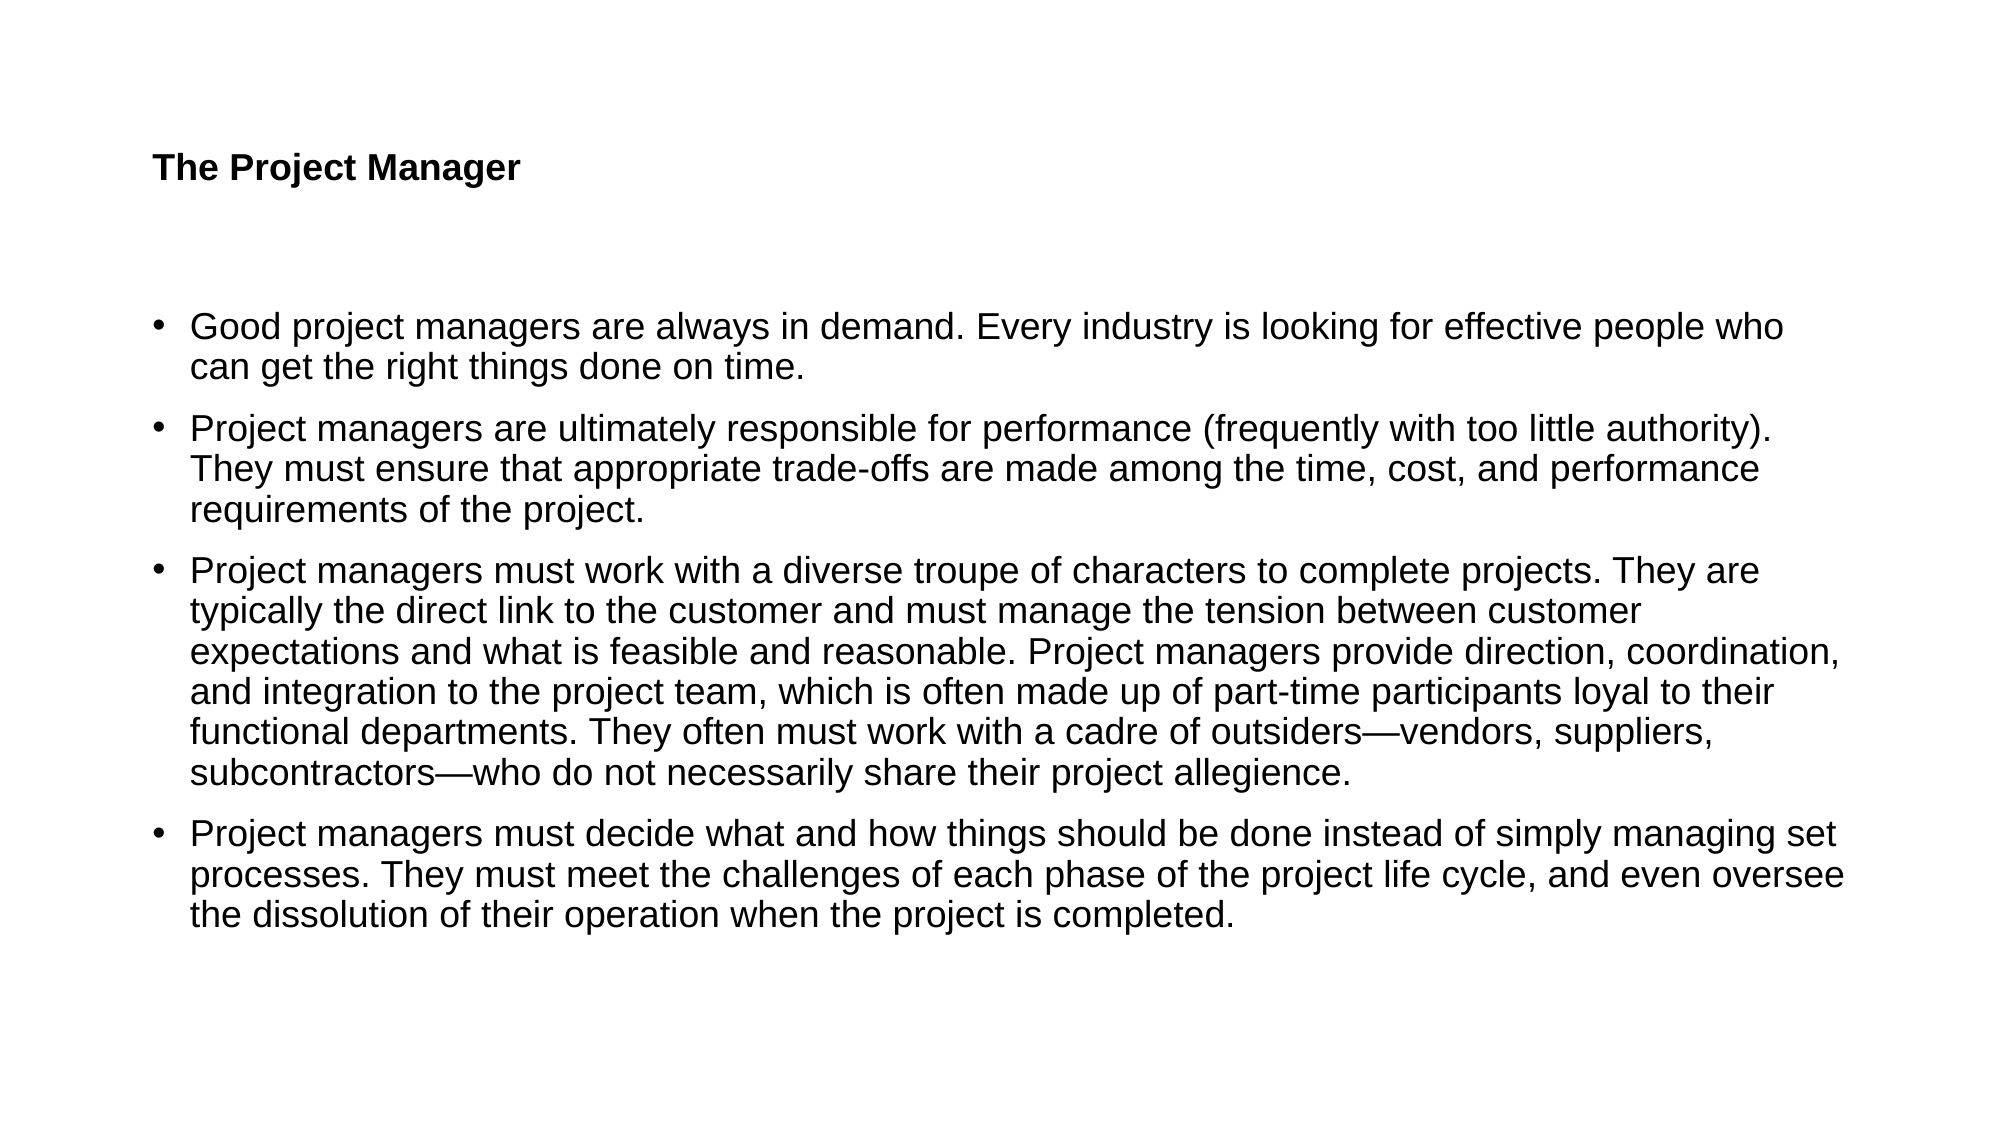

# The Project Manager
Good project managers are always in demand. Every industry is looking for effective people who can get the right things done on time.
Project managers are ultimately responsible for performance (frequently with too little authority). They must ensure that appropriate trade-offs are made among the time, cost, and performance requirements of the project.
Project managers must work with a diverse troupe of characters to complete projects. They are typically the direct link to the customer and must manage the tension between customer expectations and what is feasible and reasonable. Project managers provide direction, coordination, and integration to the project team, which is often made up of part-time participants loyal to their functional departments. They often must work with a cadre of outsiders—vendors, suppliers, subcontractors—who do not necessarily share their project allegience.
Project managers must decide what and how things should be done instead of simply managing set processes. They must meet the challenges of each phase of the project life cycle, and even oversee the dissolution of their operation when the project is completed.